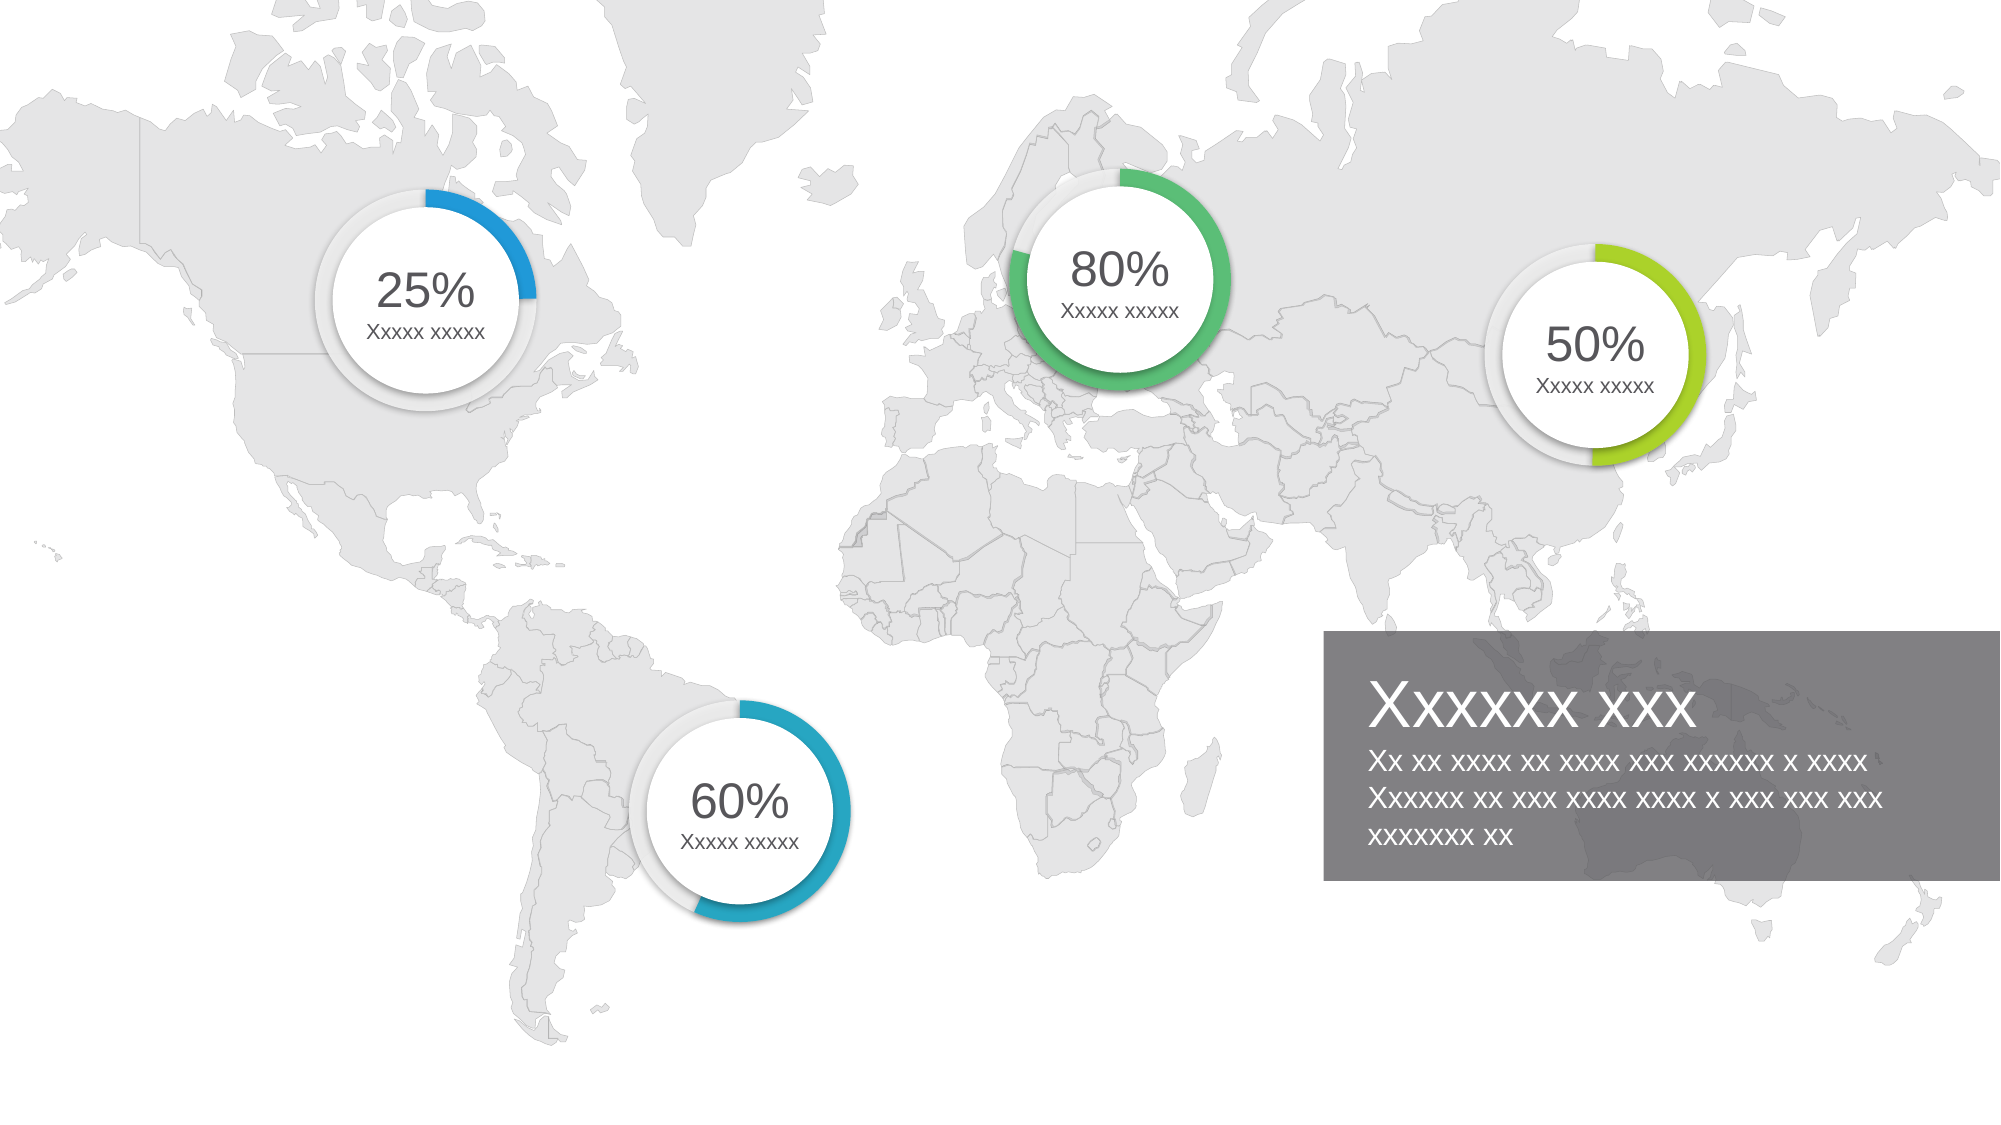

80%
Xxxxx xxxxx

25%
Xxxxx xxxxx

50%
Xxxxx xxxxx
Xxxxxx xxx
Xx xx xxxx xx xxxx xxx xxxxxx x xxxx Xxxxxx xx xxx xxxx xxxx x xxx xxx xxx xxxxxxx xx

60%
Xxxxx xxxxx